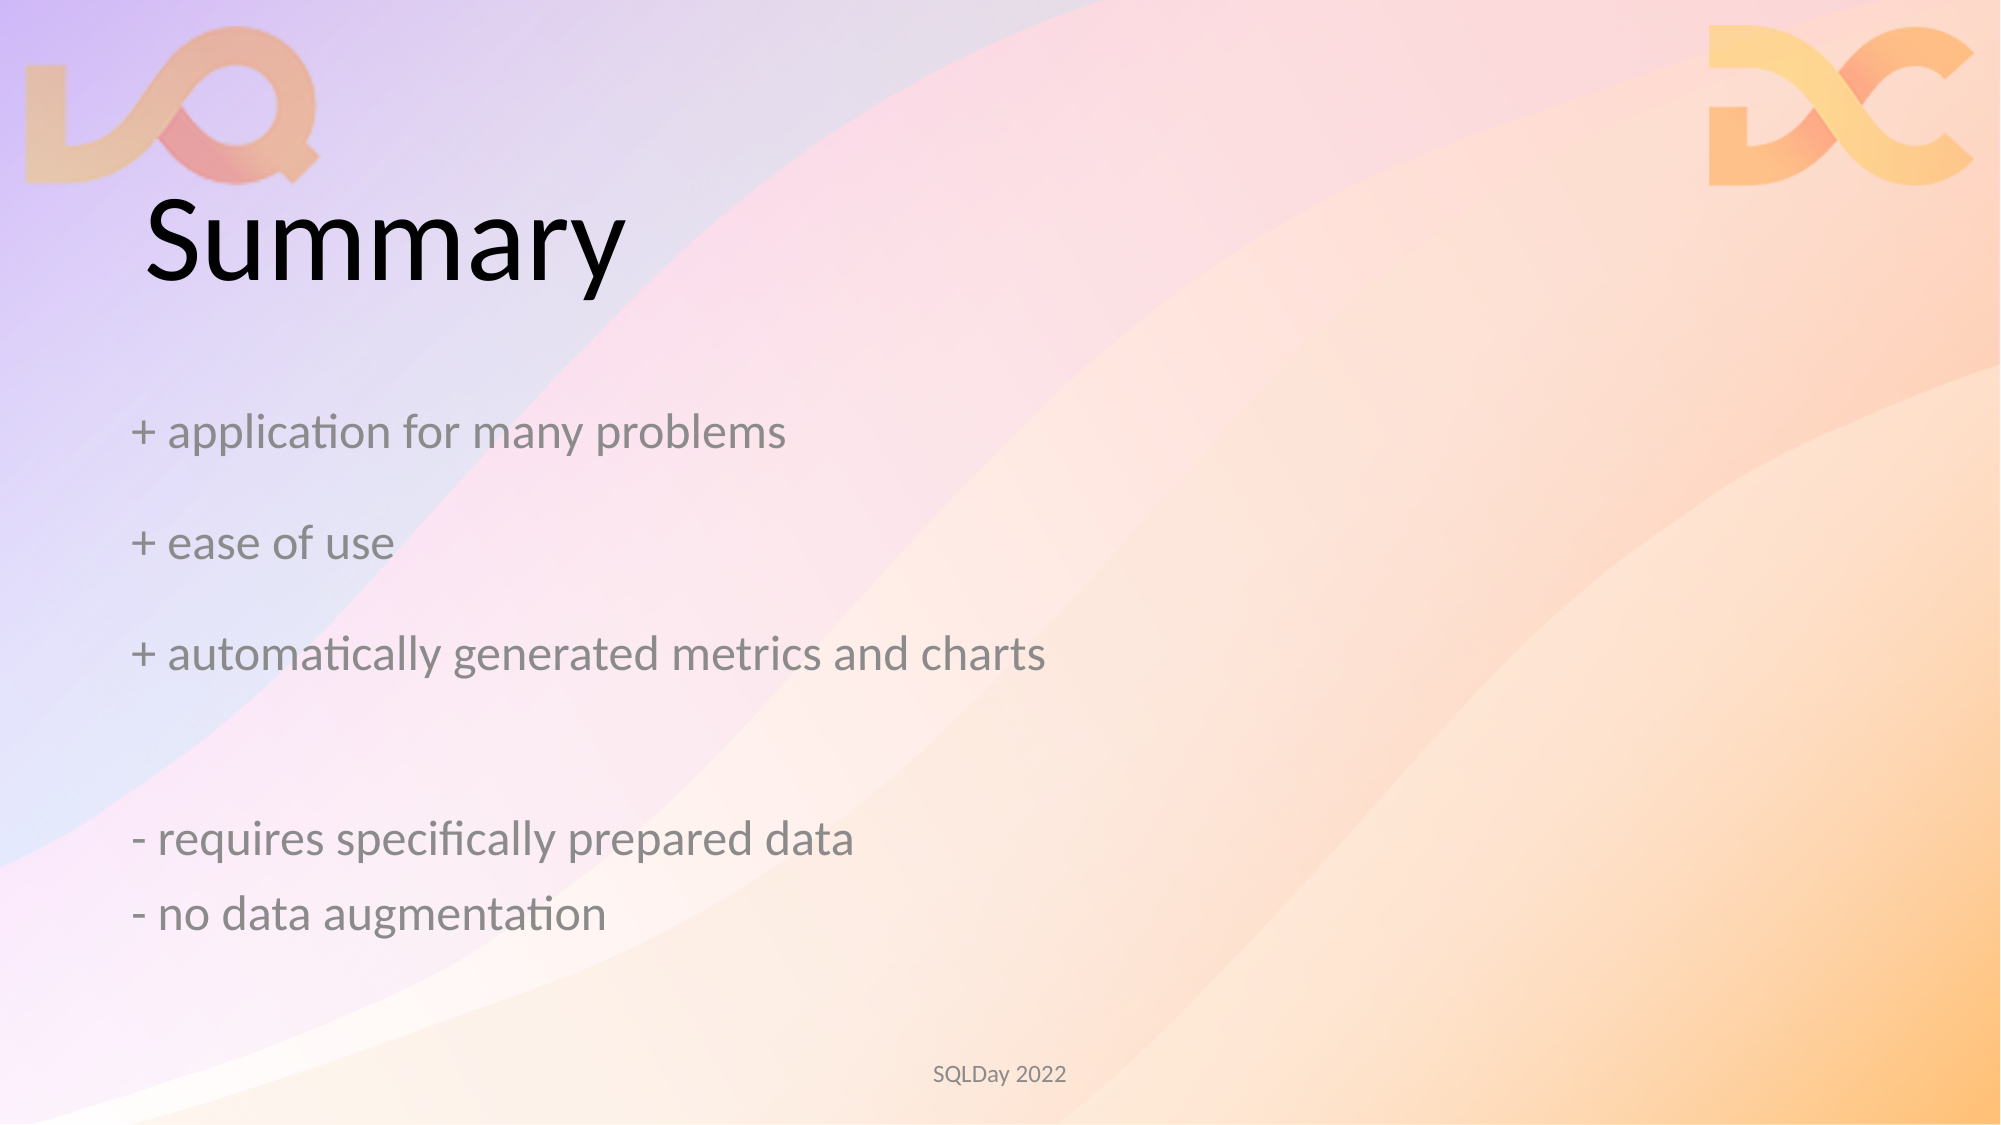

# Summary
+ application for many problems
+ ease of use
+ automatically generated metrics and charts

- requires specifically prepared data
- no data augmentation

SQLDay 2022